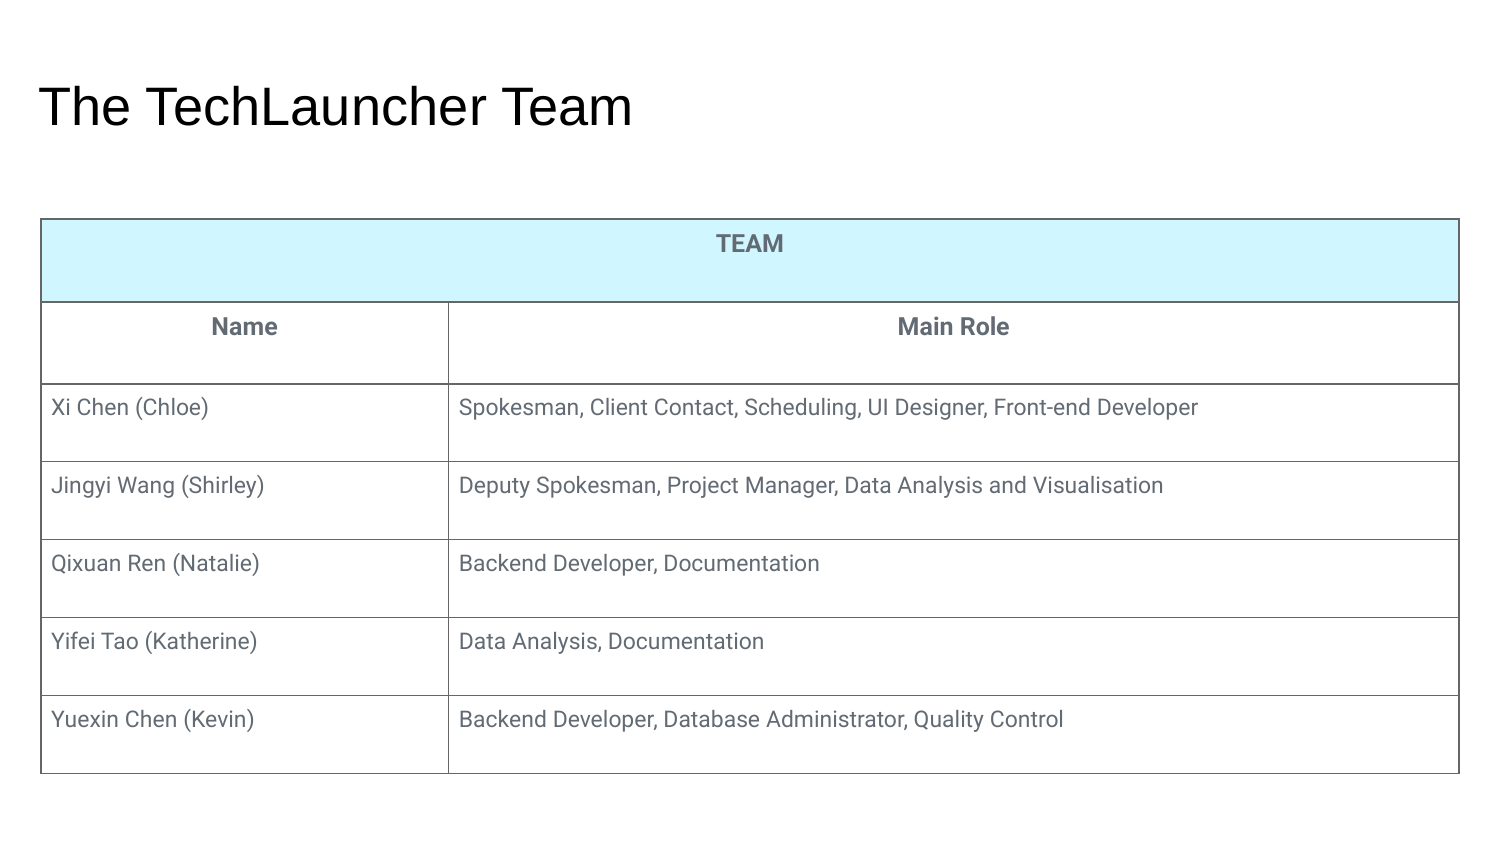

The TechLauncher Team
| TEAM |  |
| --- | --- |
| Name | Main Role |
| Xi Chen (Chloe) | Spokesman, Client Contact, Scheduling, UI Designer, Front-end Developer |
| Jingyi Wang (Shirley) | Deputy Spokesman, Project Manager, Data Analysis and Visualisation |
| Qixuan Ren (Natalie) | Backend Developer, Documentation |
| Yifei Tao (Katherine) | Data Analysis, Documentation |
| Yuexin Chen (Kevin) | Backend Developer, Database Administrator, Quality Control |